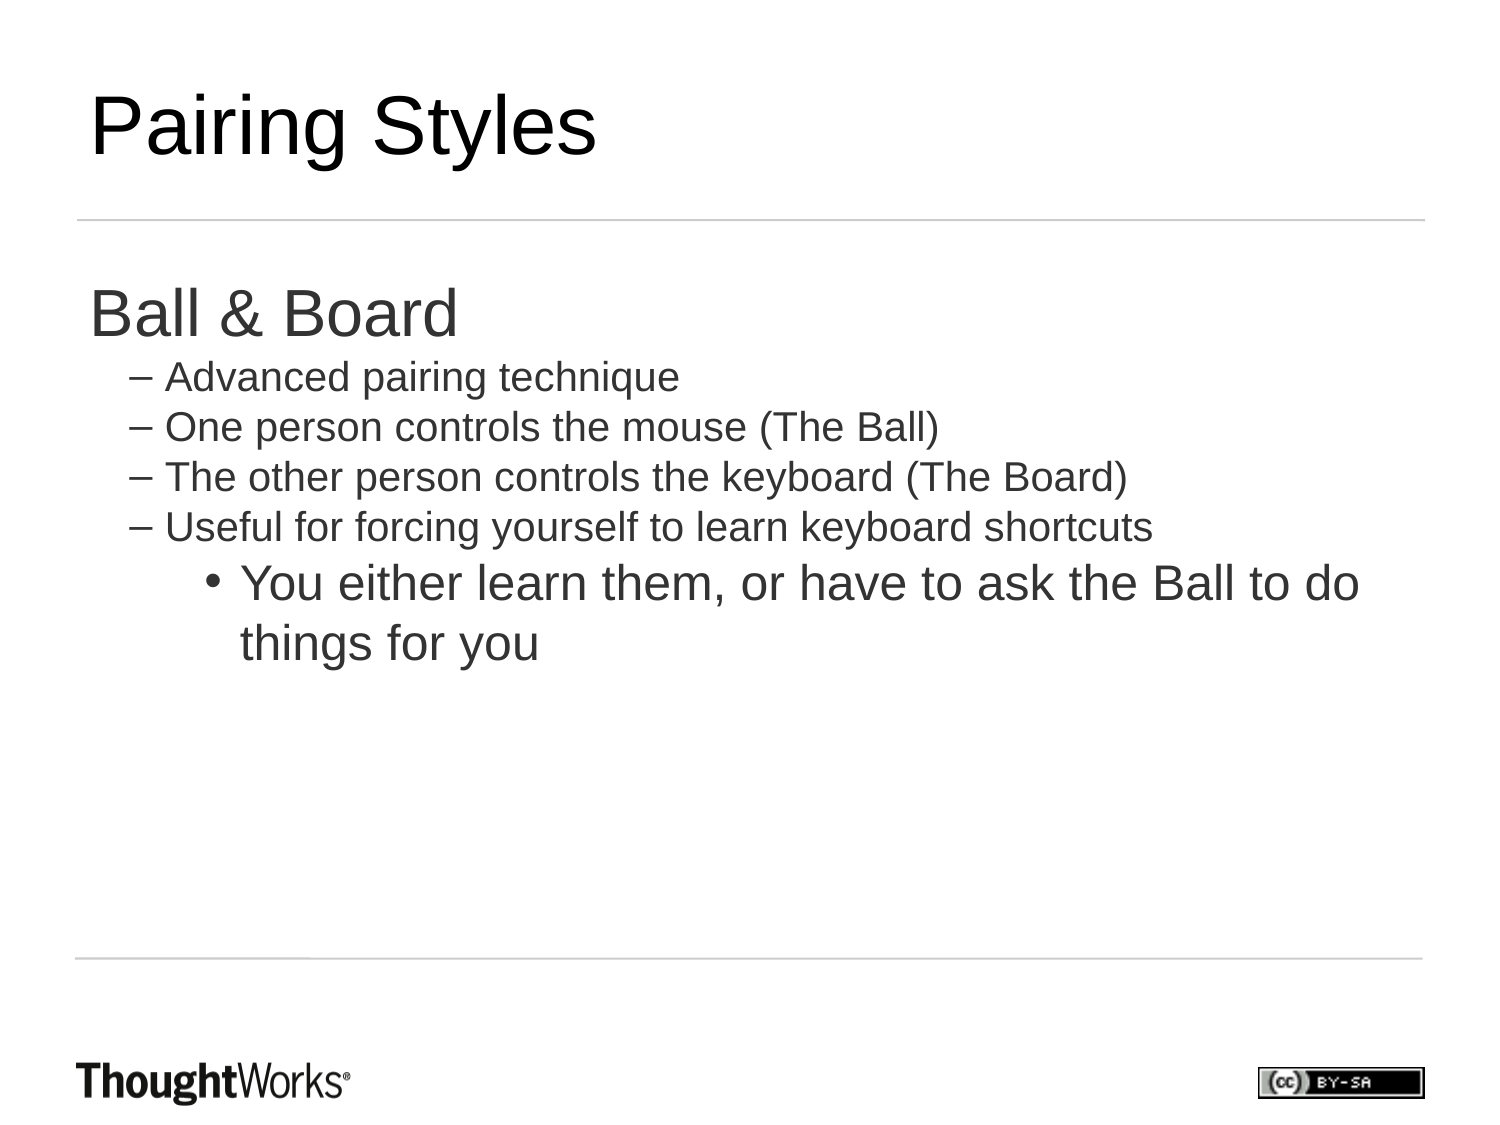

Pairing Styles
Ball & Board
Advanced pairing technique
One person controls the mouse (The Ball)
The other person controls the keyboard (The Board)
Useful for forcing yourself to learn keyboard shortcuts
You either learn them, or have to ask the Ball to do things for you